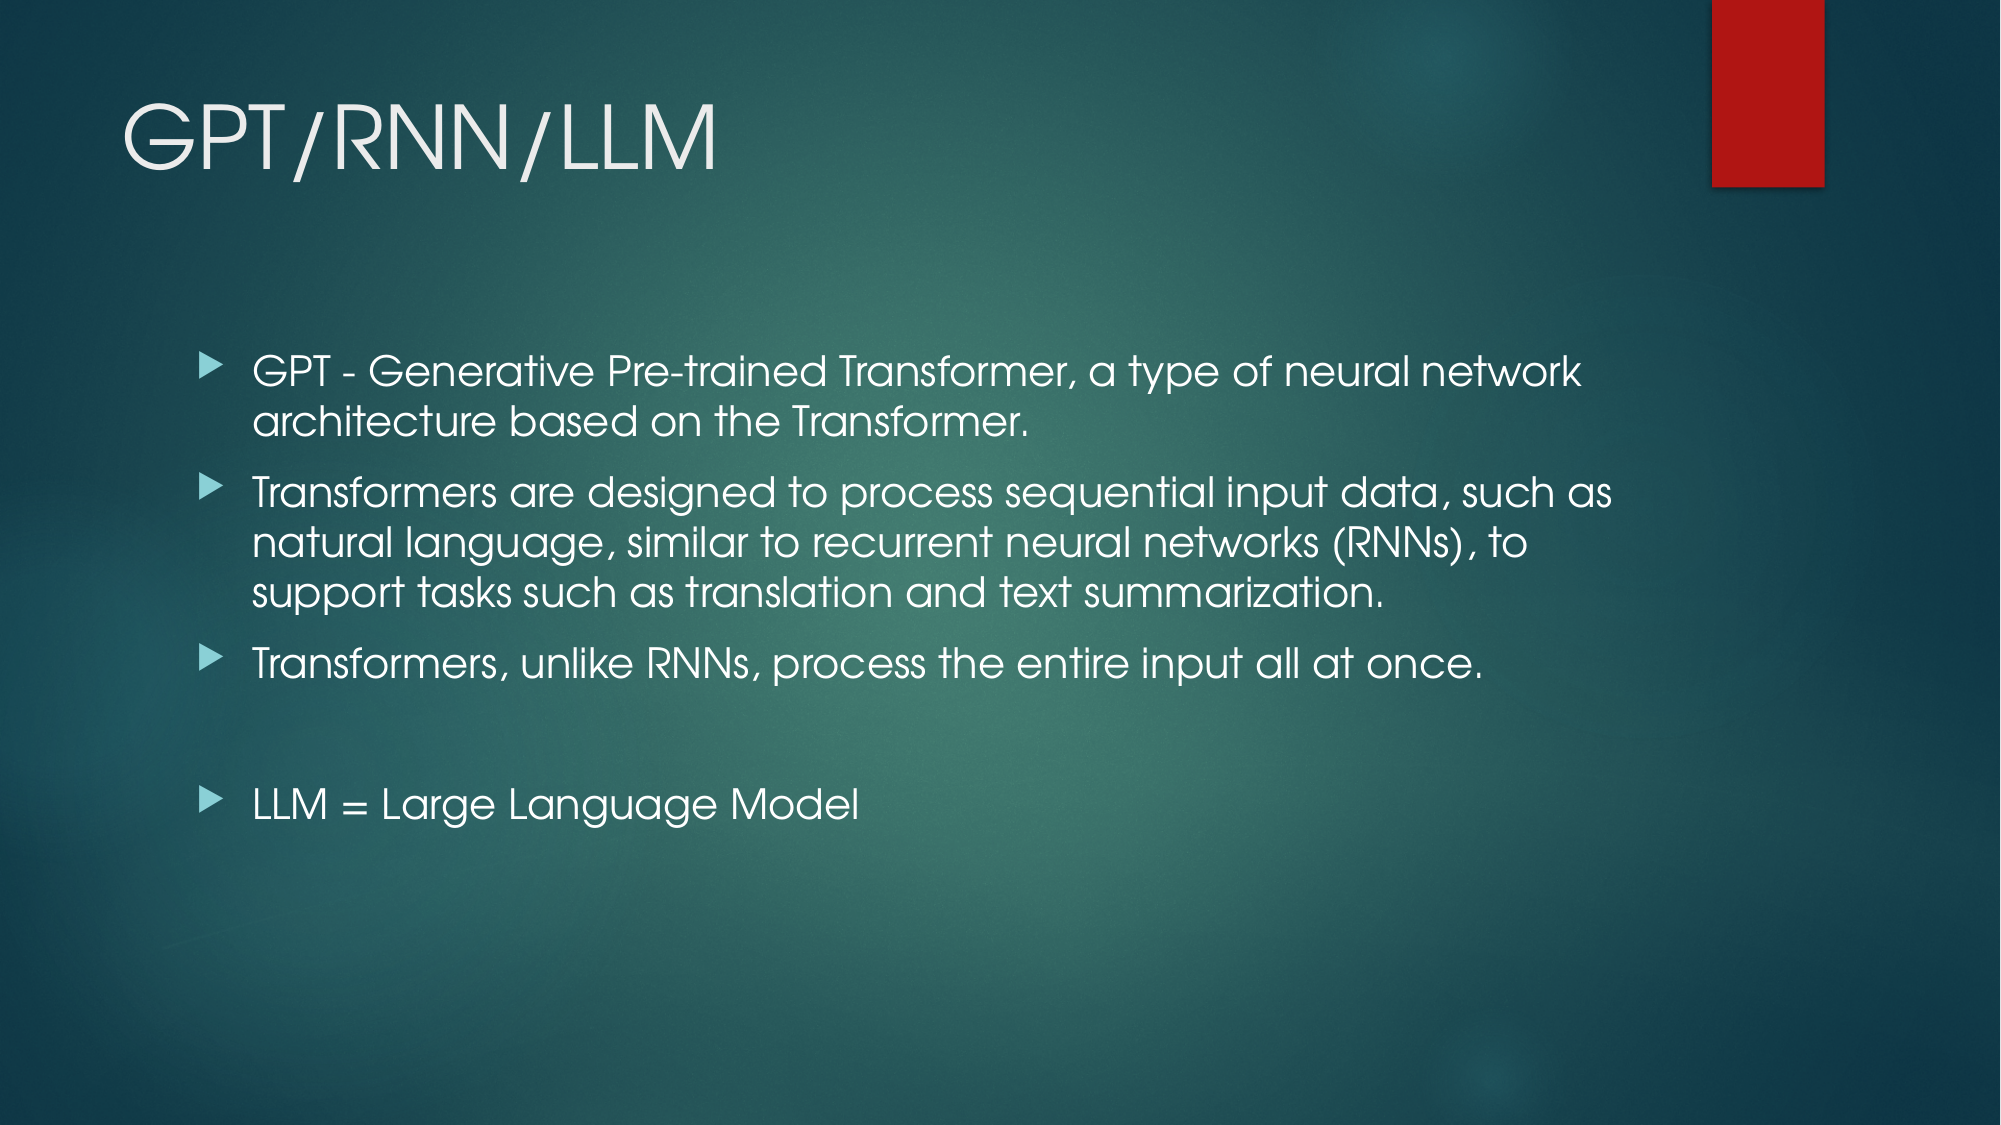

# GPT/RNN/LLM
GPT - Generative Pre-trained Transformer, a type of neural network architecture based on the Transformer.
Transformers are designed to process sequential input data, such as natural language, similar to recurrent neural networks (RNNs), to support tasks such as translation and text summarization.
Transformers, unlike RNNs, process the entire input all at once.

LLM = Large Language Model